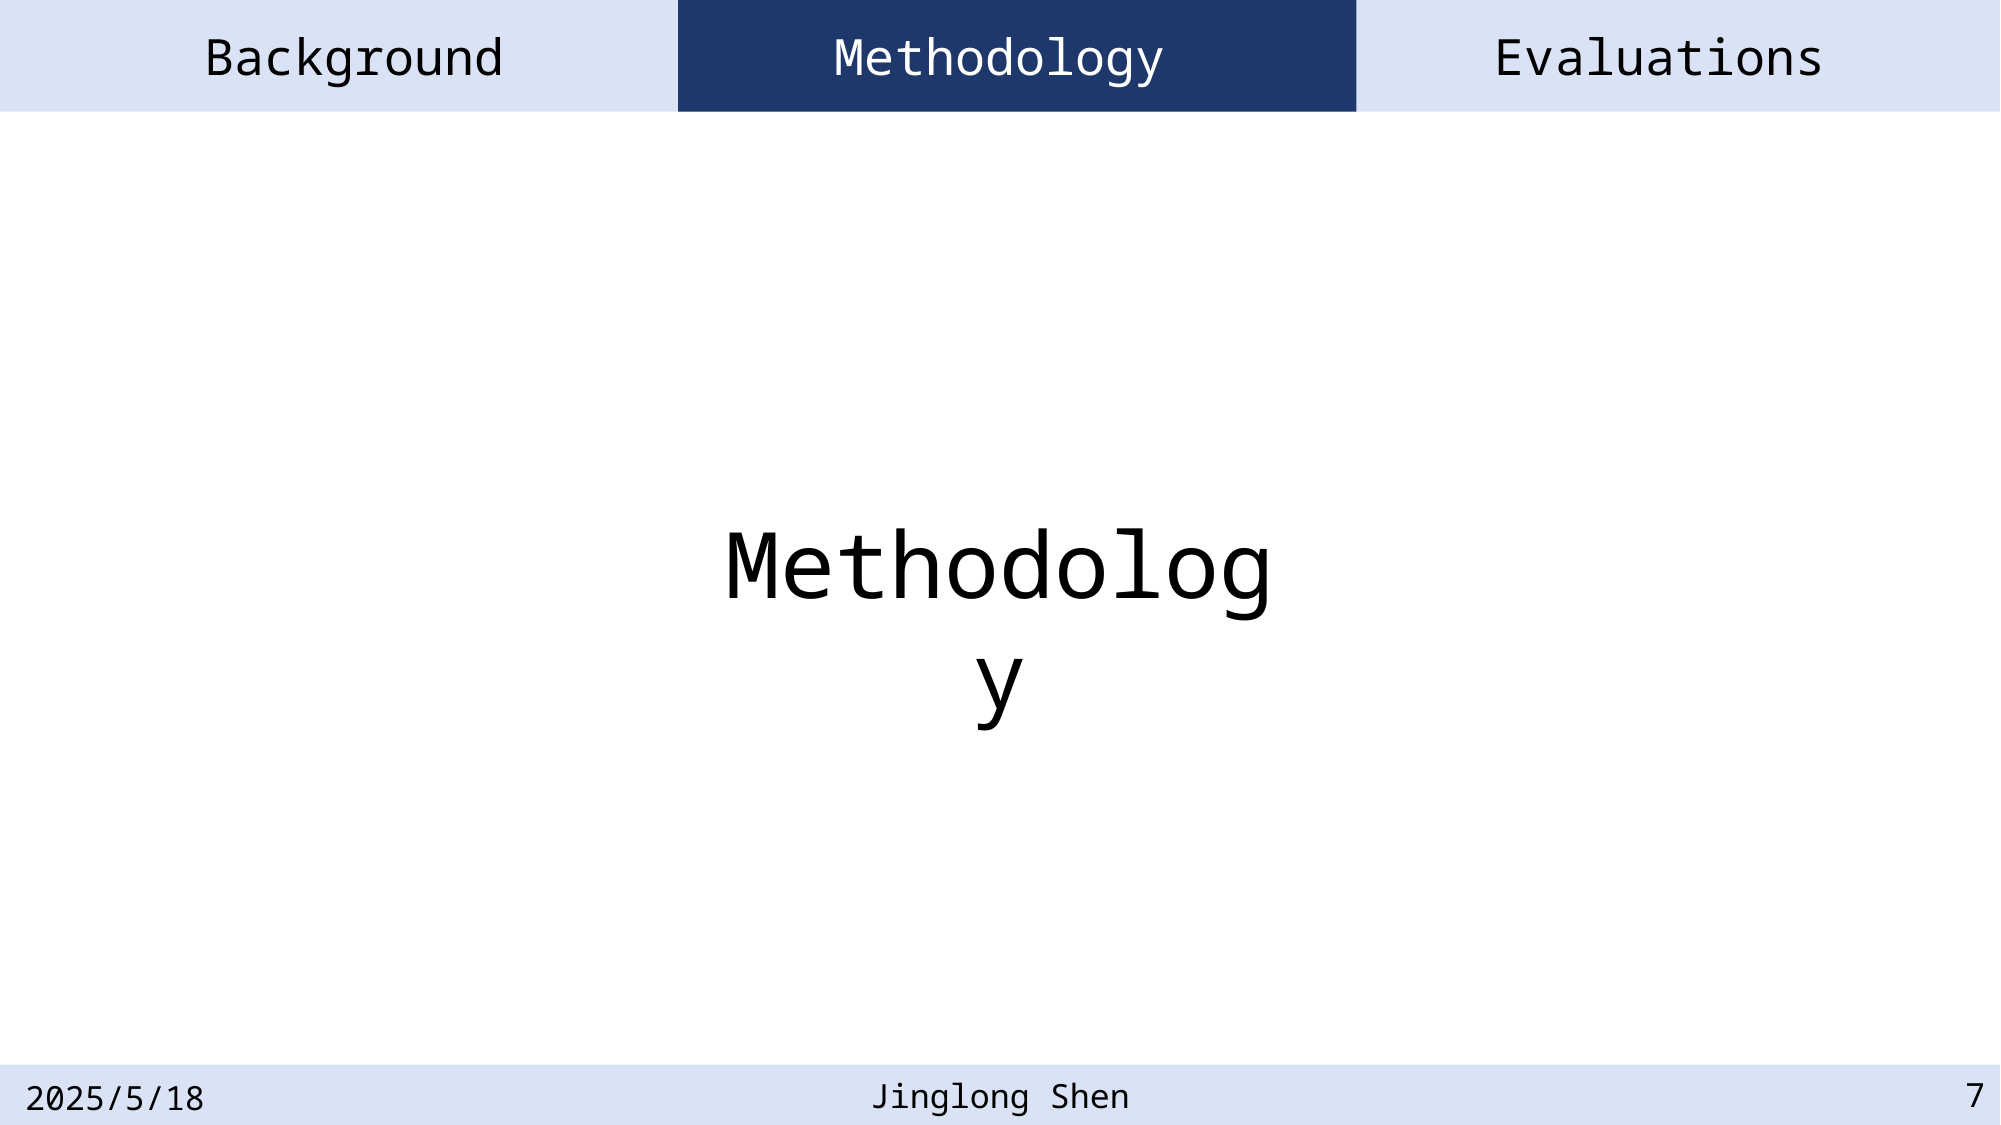

Background
Evaluations
Methodology
Methodology

7
Jinglong Shen
2025/5/18